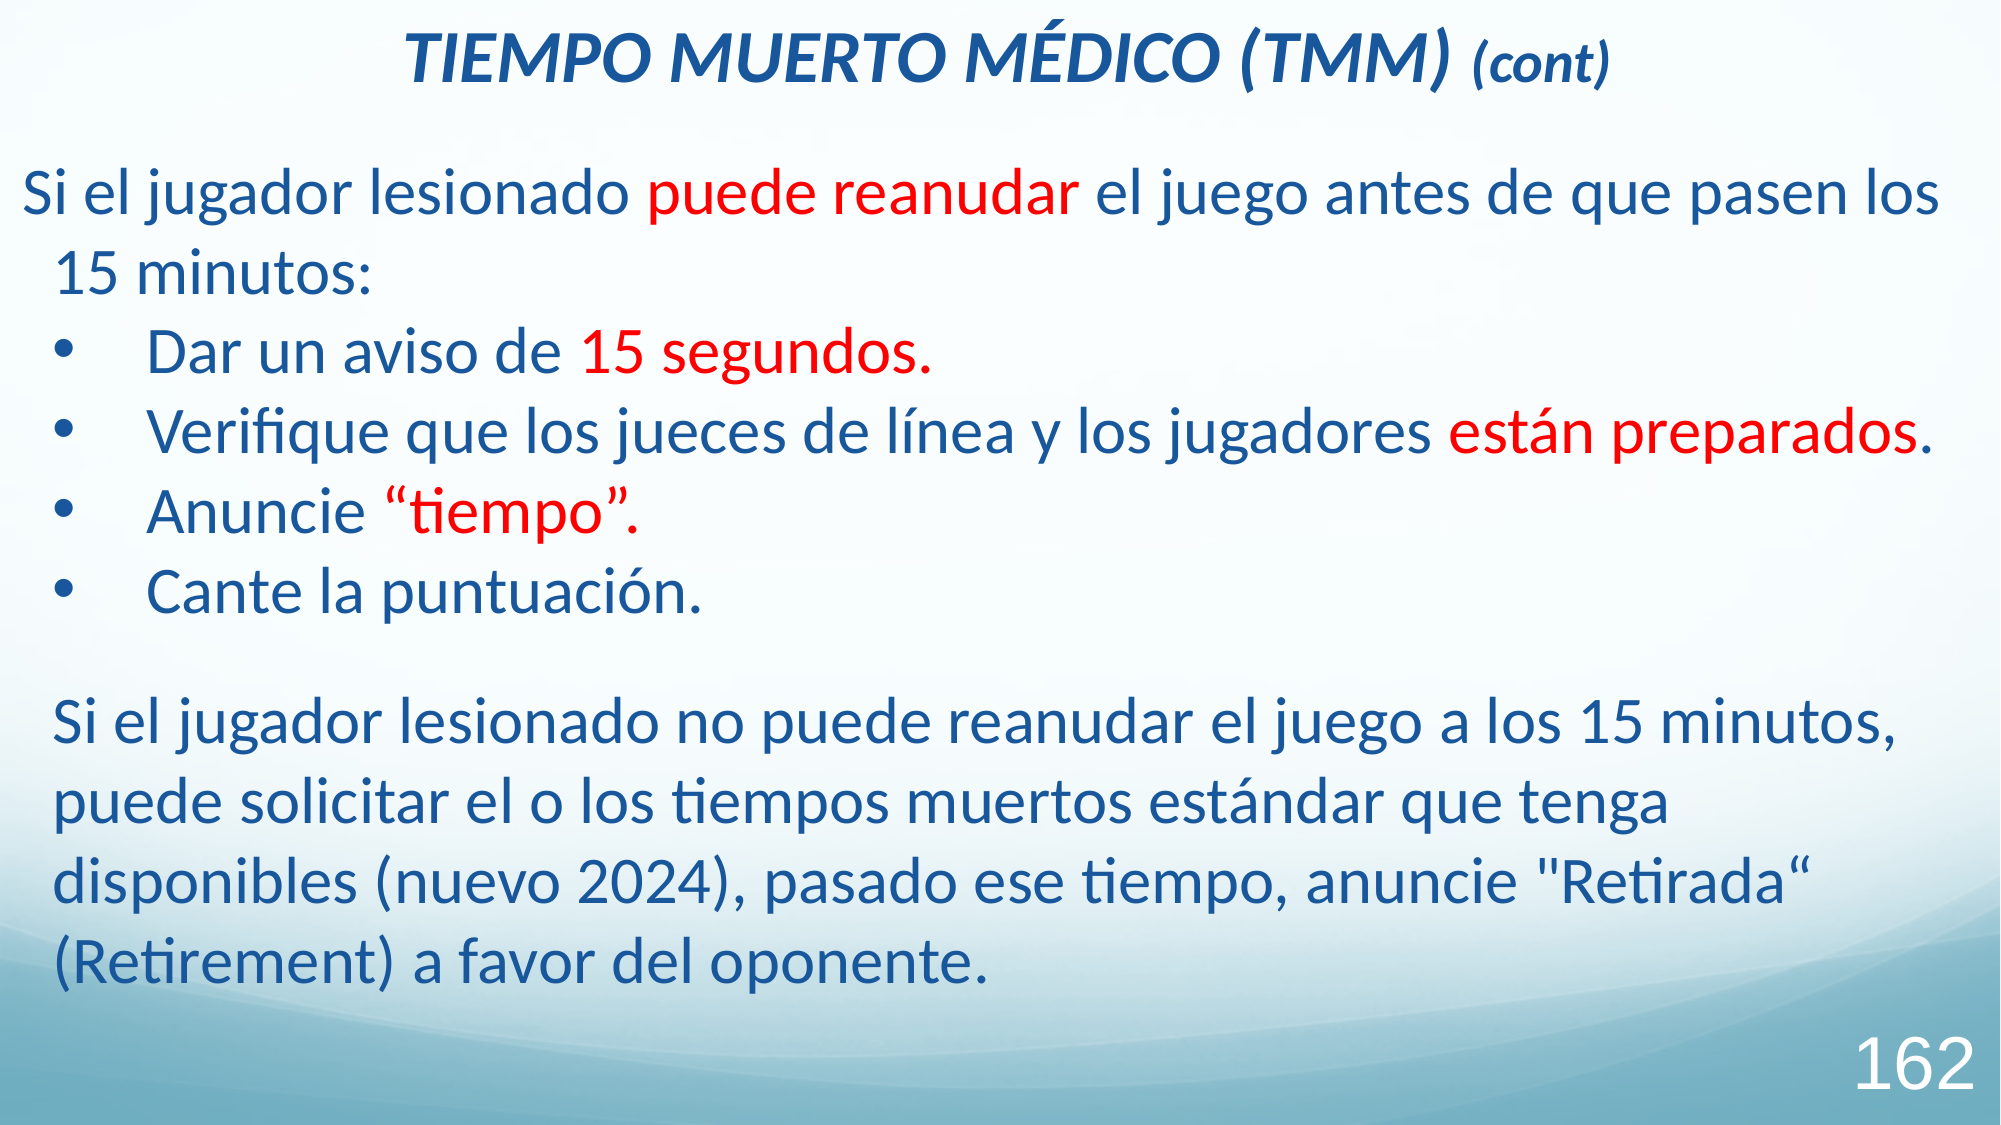

TIEMPO MUERTO MÉDICO (TMM) (cont)

Si el jugador lesionado puede reanudar el juego antes de que pasen los 15 minutos:
Dar un aviso de 15 segundos.
Verifique que los jueces de línea y los jugadores están preparados.
Anuncie “tiempo”.
Cante la puntuación.

Si el jugador lesionado no puede reanudar el juego a los 15 minutos, puede solicitar el o los tiempos muertos estándar que tenga disponibles (nuevo 2024), pasado ese tiempo, anuncie "Retirada“ (Retirement) a favor del oponente.
162